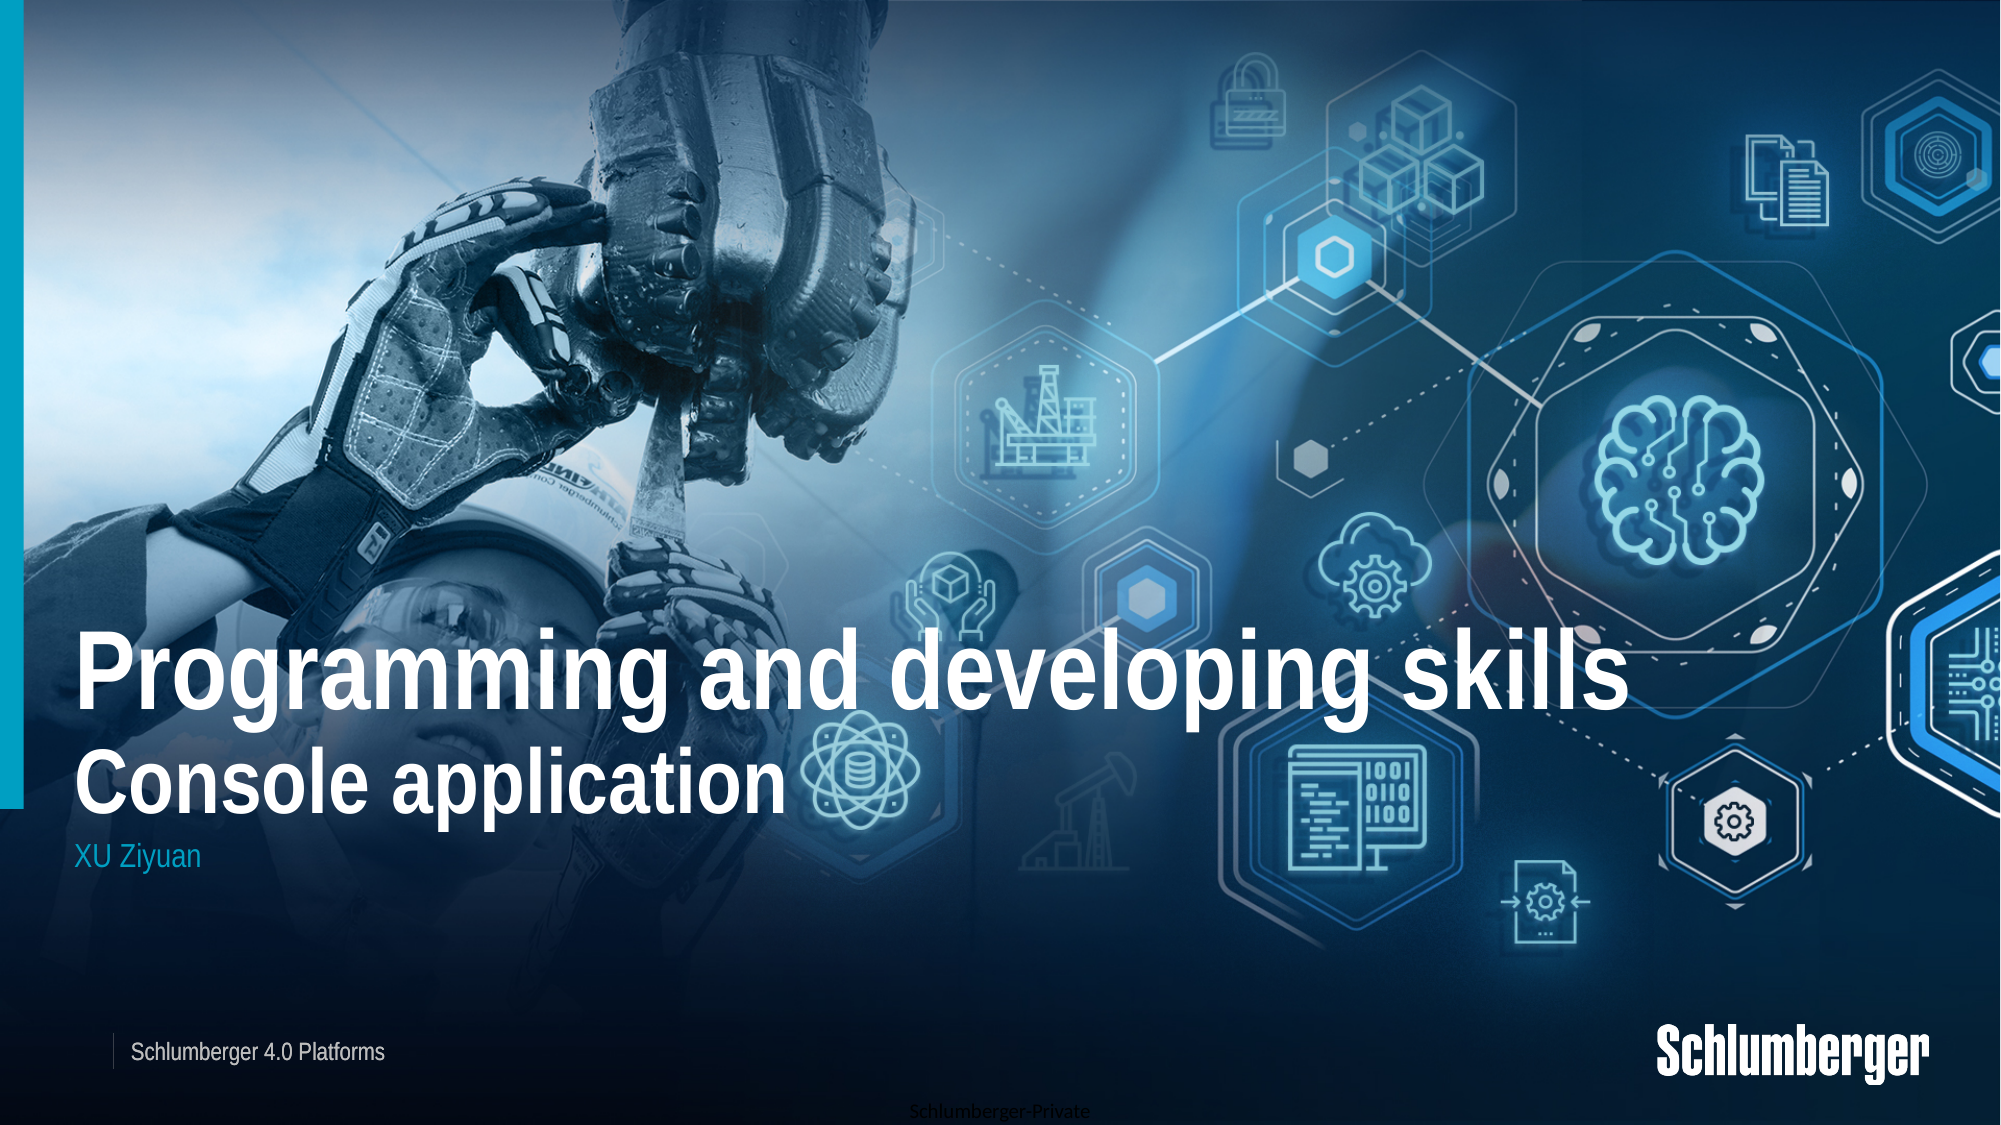

# Programming and developing skills Console application
XU Ziyuan